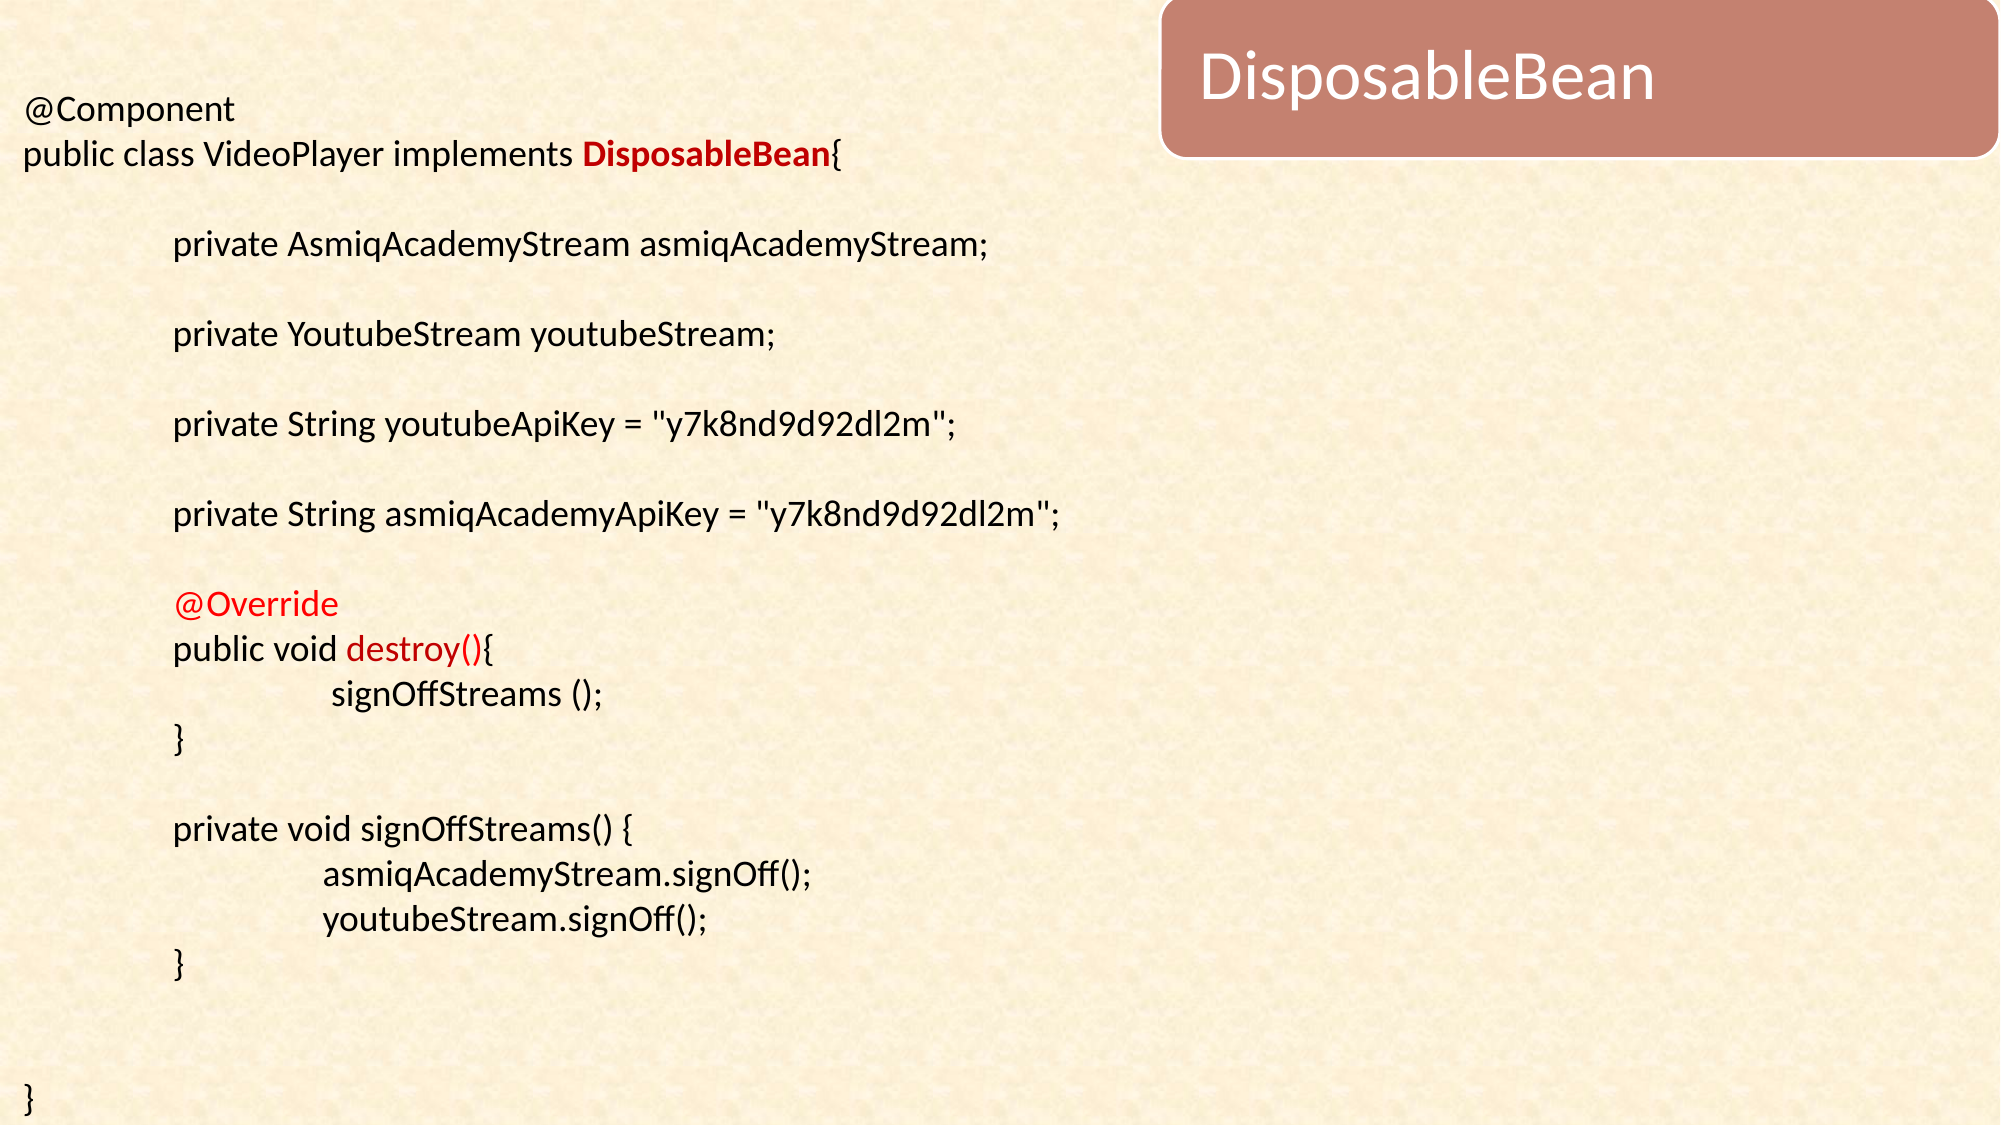

DisposableBean
@Component
public class VideoPlayer implements DisposableBean{

	private AsmiqAcademyStream asmiqAcademyStream;

	private YoutubeStream youtubeStream;

	private String youtubeApiKey = "y7k8nd9d92dl2m";

	private String asmiqAcademyApiKey = "y7k8nd9d92dl2m";

	@Override
	public void destroy(){
		 signOffStreams ();
	}

	private void signOffStreams() {
		asmiqAcademyStream.signOff();
		youtubeStream.signOff();
	}

}